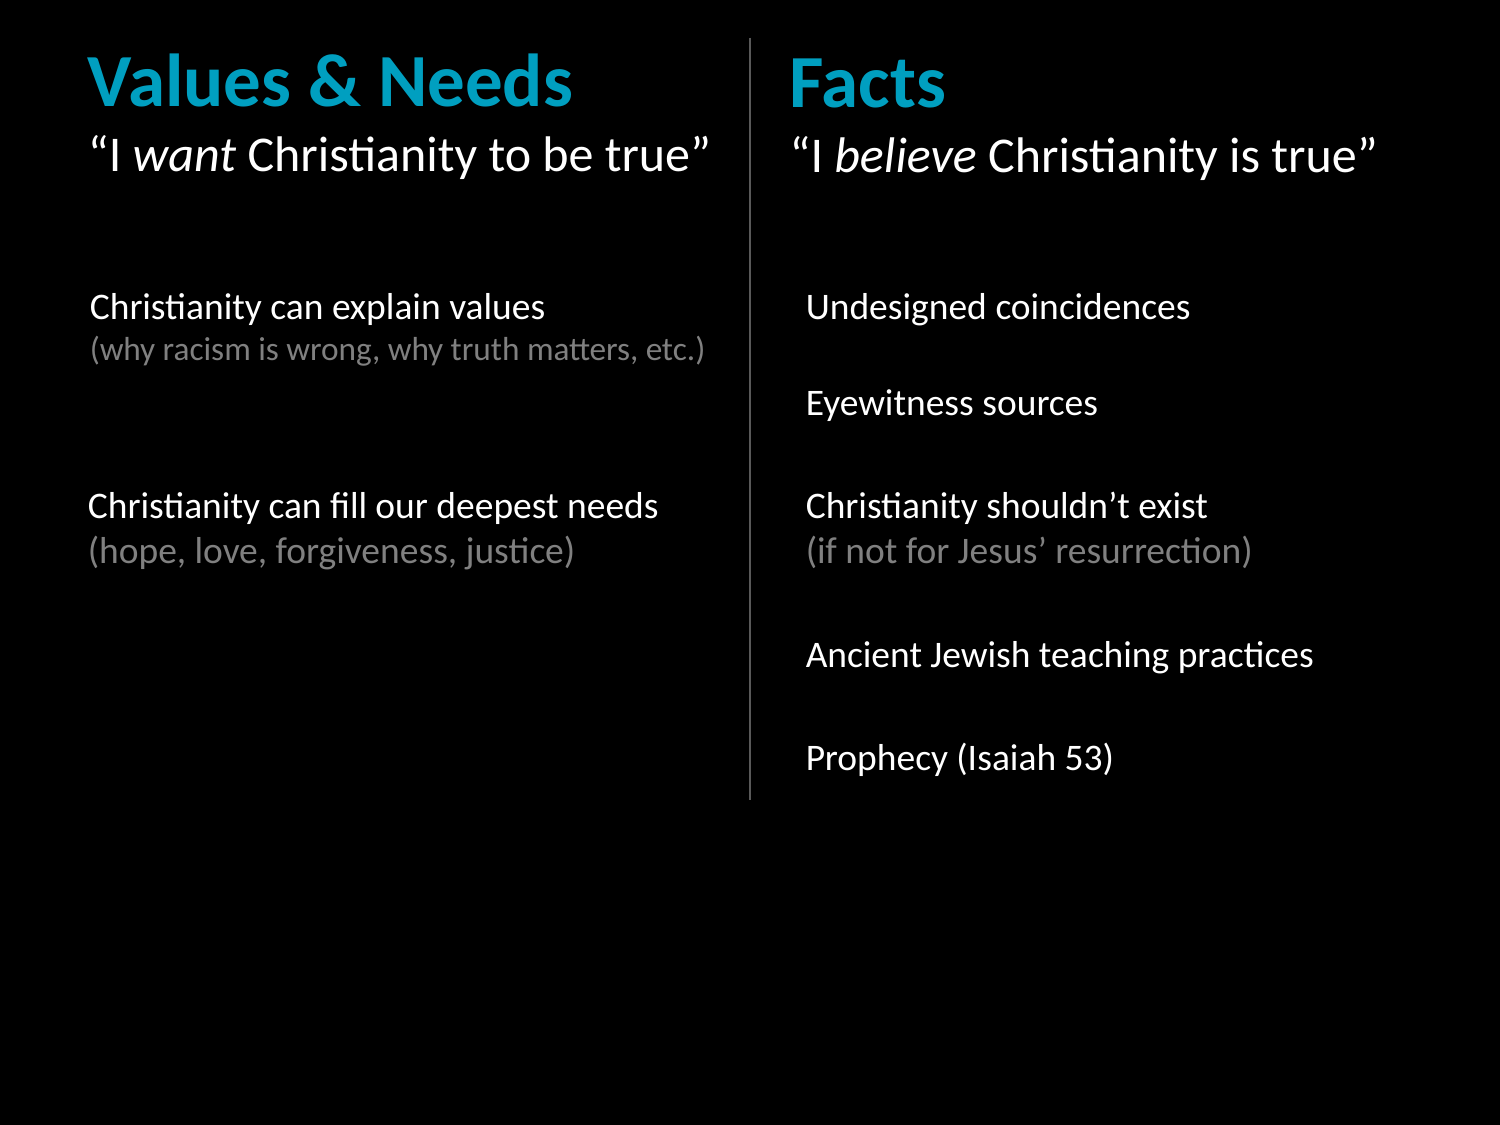

Values & Needs
“I want Christianity to be true”
Facts
“I believe Christianity is true”
Christianity can explain values
(why racism is wrong, why truth matters, etc.)
Undesigned coincidences
Eyewitness sources
Christianity can fill our deepest needs
(hope, love, forgiveness, justice)
Christianity shouldn’t exist
(if not for Jesus’ resurrection)
Ancient Jewish teaching practices
Prophecy (Isaiah 53)